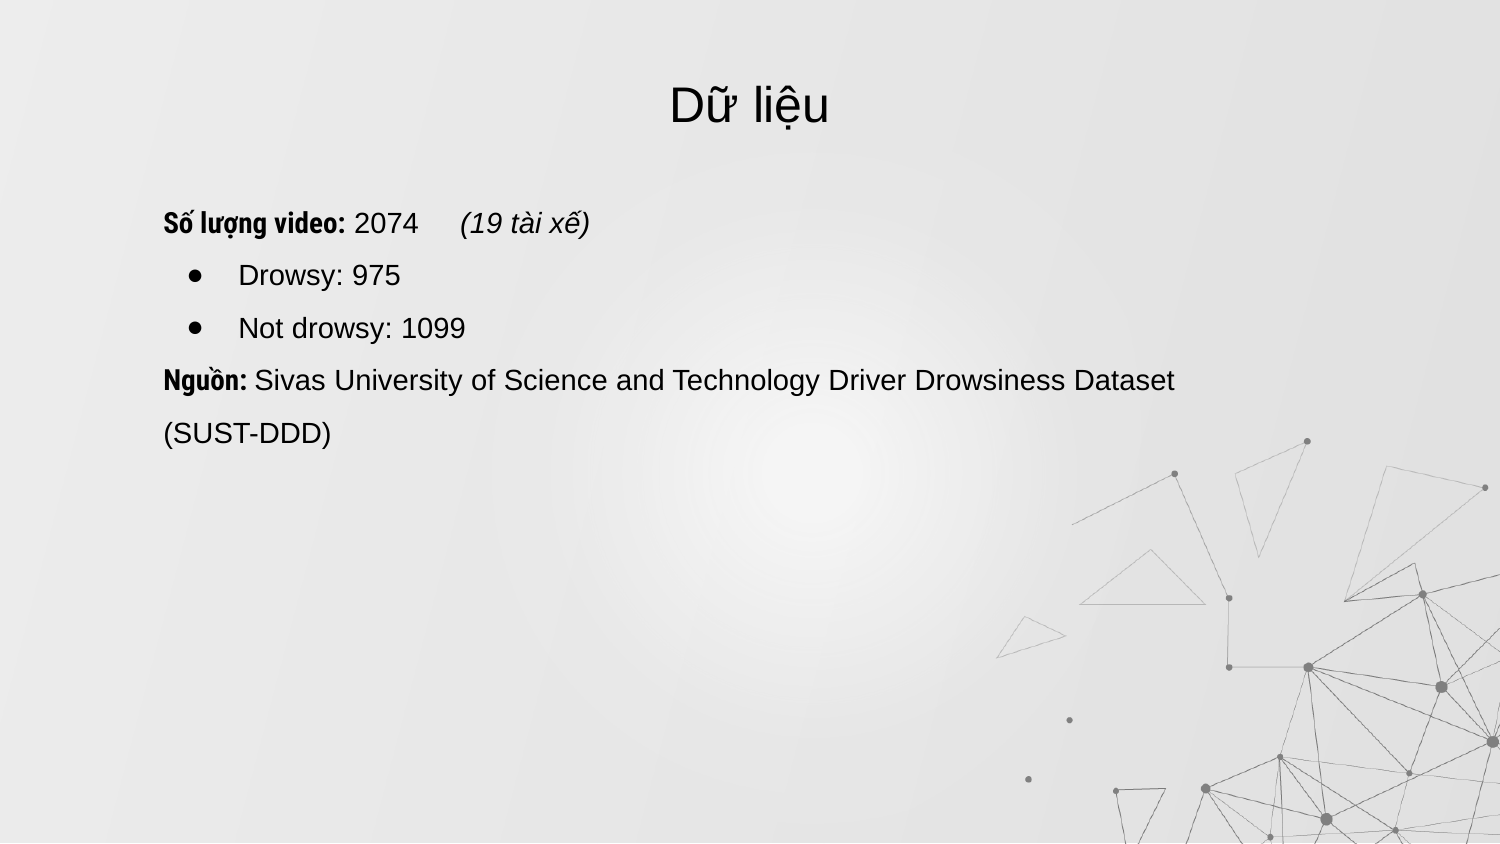

# Dữ liệu
Số lượng video: 2074     (19 tài xế)
Drowsy: 975
Not drowsy: 1099
Nguồn: Sivas University of Science and Technology Driver Drowsiness Dataset (SUST-DDD)